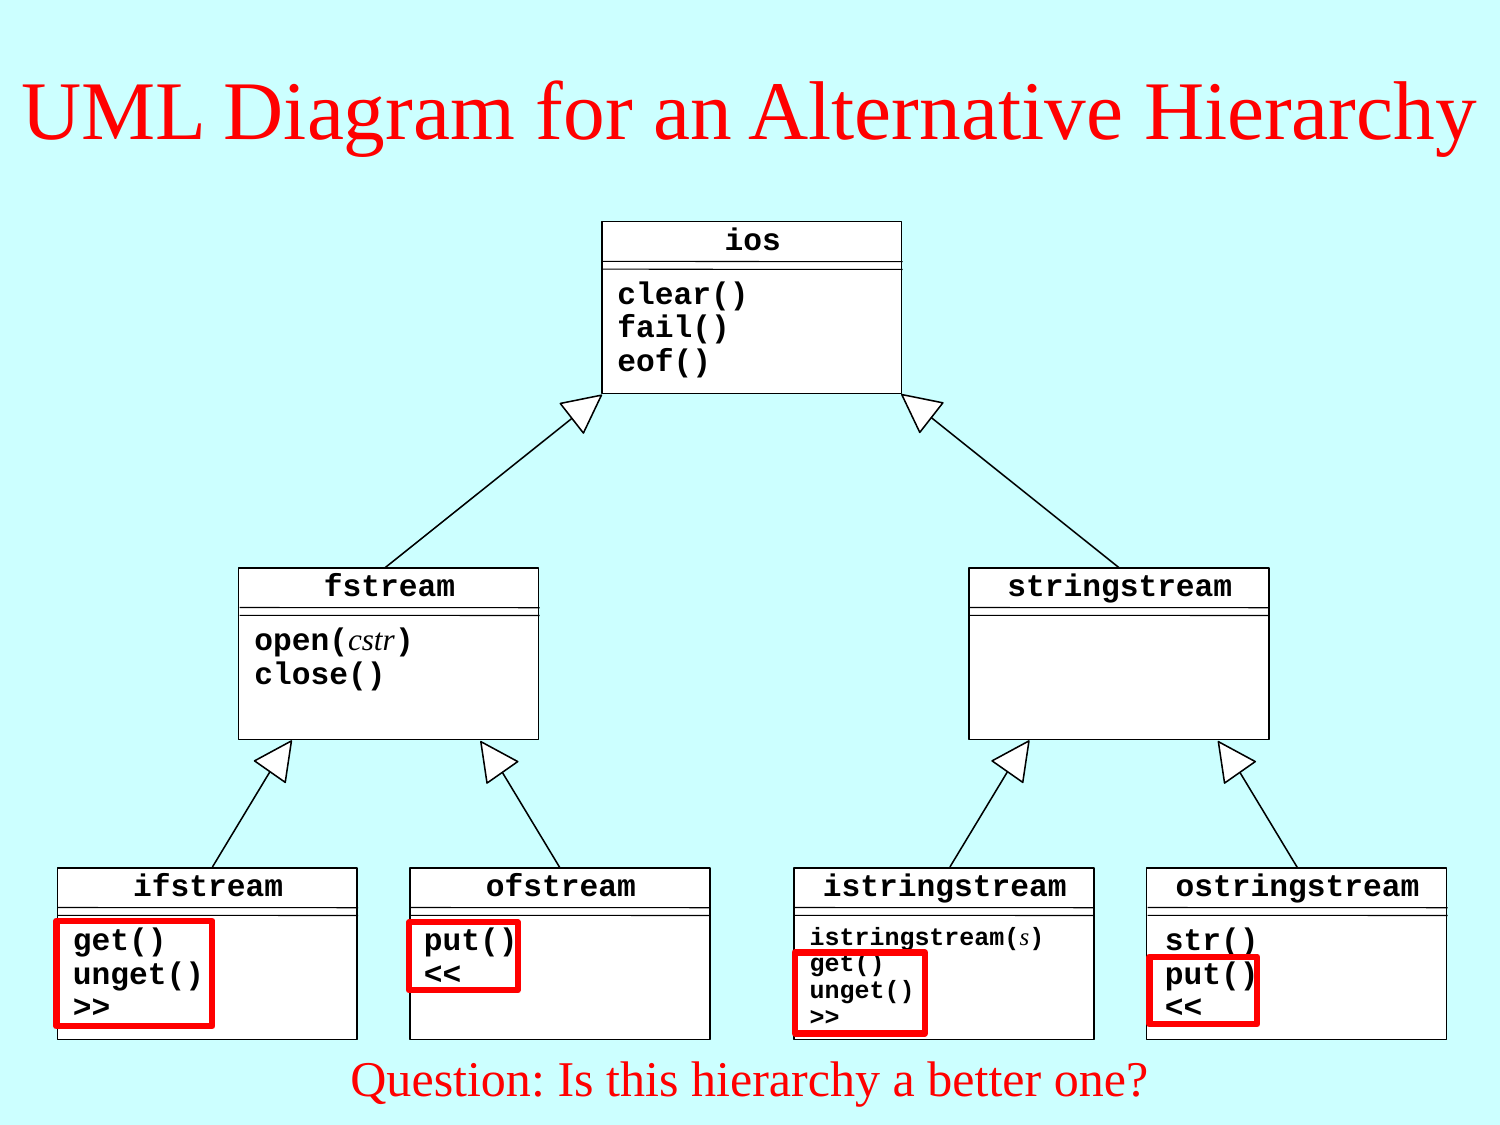

# UML Diagram for an Alternative Hierarchy
ios

clear()
fail()
eof()

fstream

open(cstr)
close()
stringstream

ifstream

get()
unget()
>>
ofstream

put()
<<
istringstream

istringstream(s)
get()
unget()
>>
ostringstream

str()
put()
<<

Question: Is this hierarchy a better one?